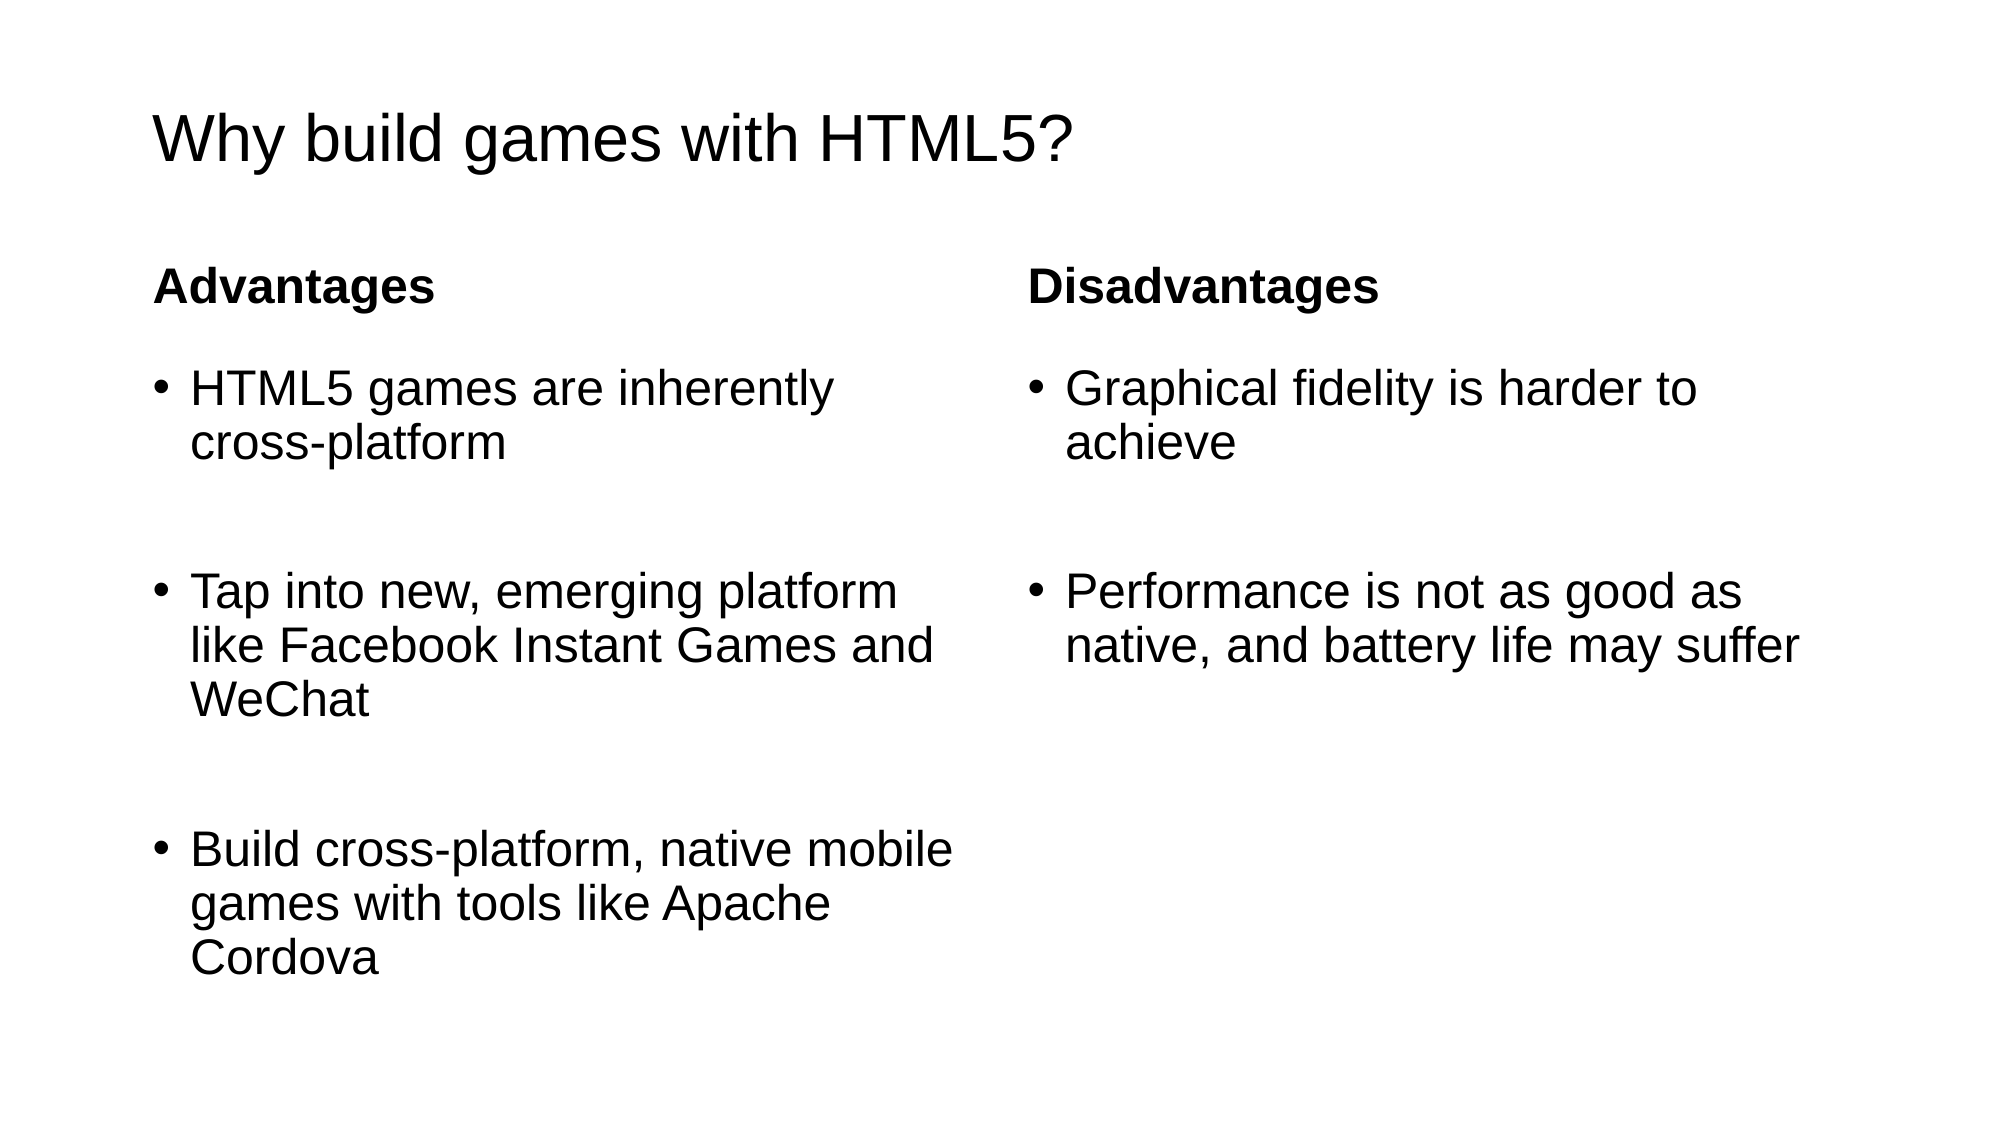

# Why build games with HTML5?
Advantages
Disadvantages
HTML5 games are inherently cross-platform

Tap into new, emerging platform like Facebook Instant Games and WeChat

Build cross-platform, native mobile games with tools like Apache Cordova

Graphical fidelity is harder to achieve

Performance is not as good as native, and battery life may suffer